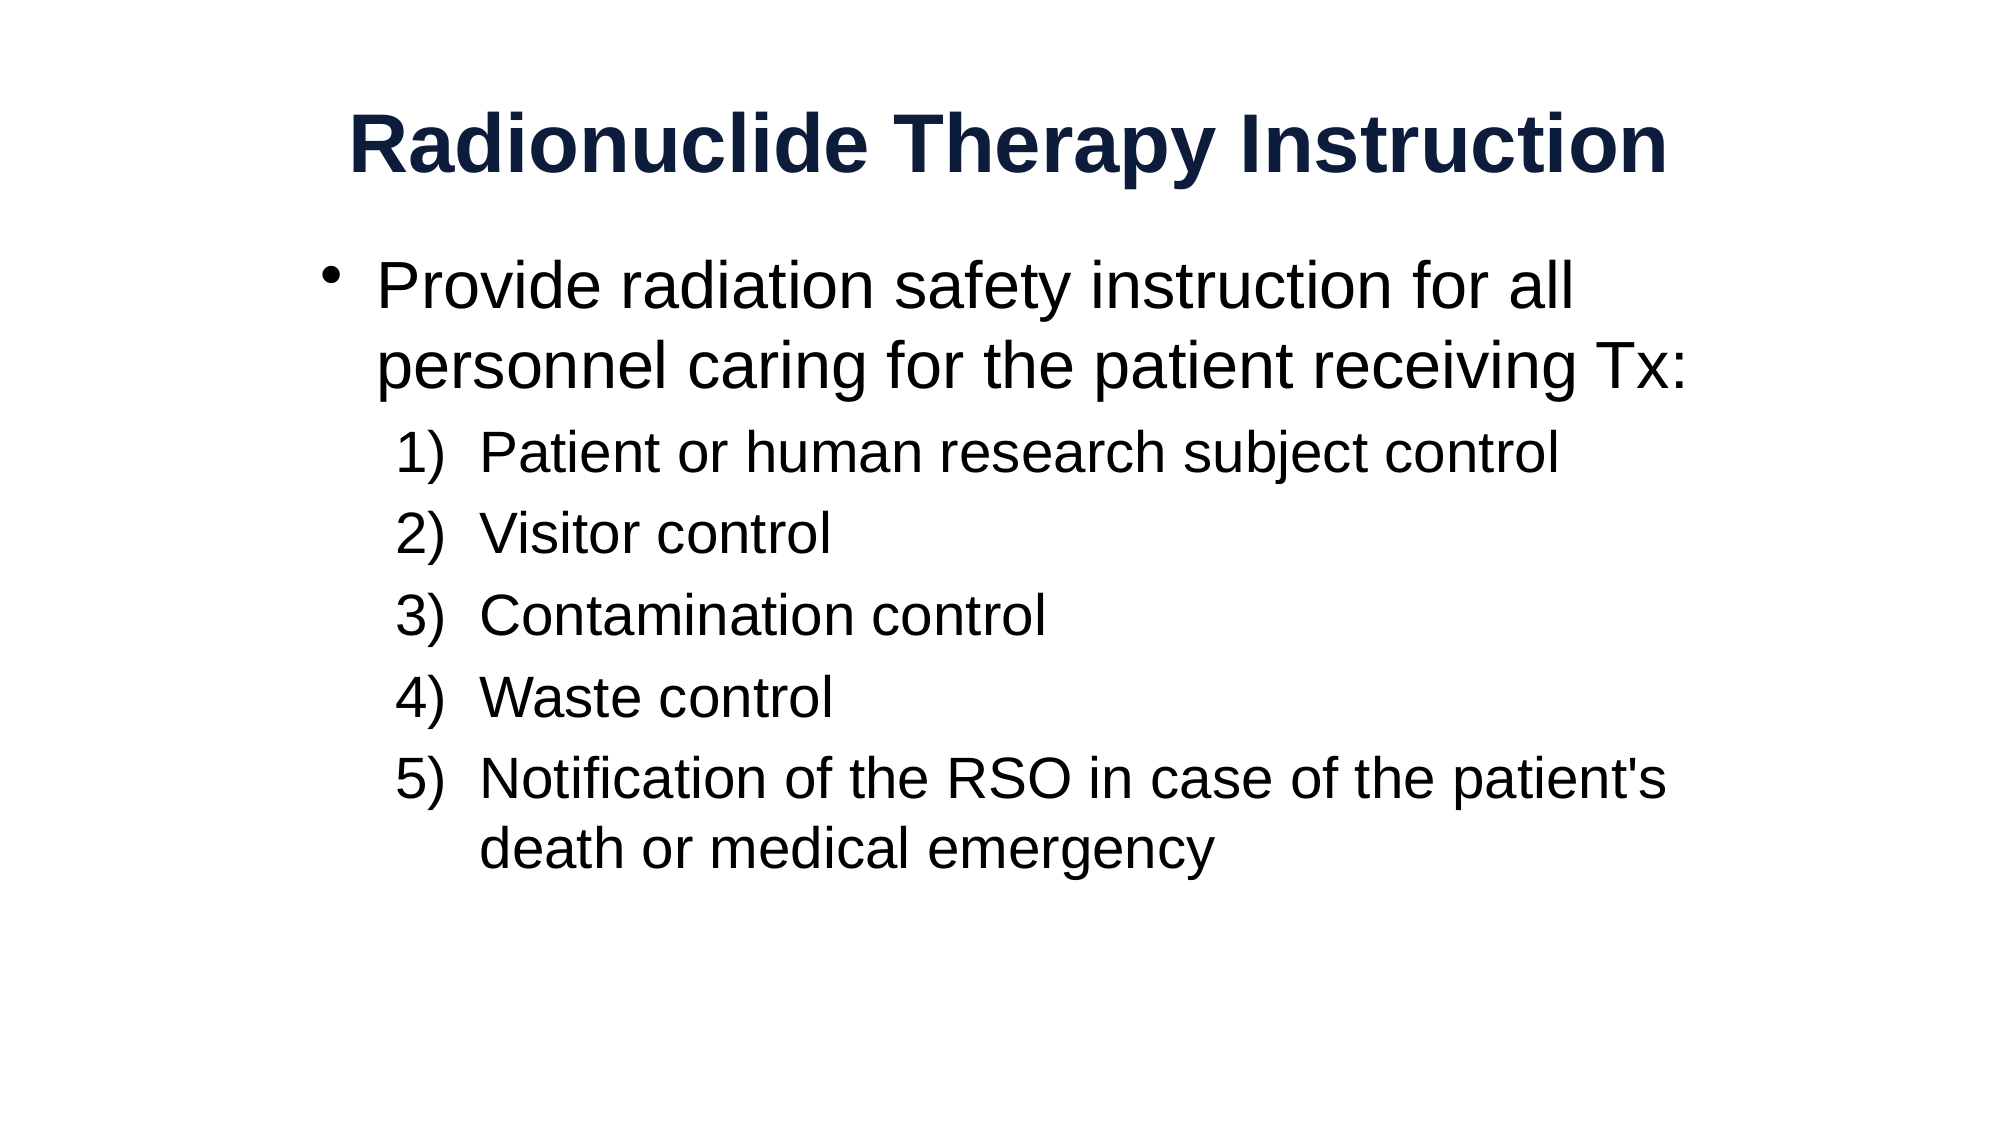

Radionuclide Therapy Instruction
Provide radiation safety instruction for all personnel caring for the patient receiving Tx:
Patient or human research subject control
Visitor control
Contamination control
Waste control
Notification of the RSO in case of the patient's death or medical emergency